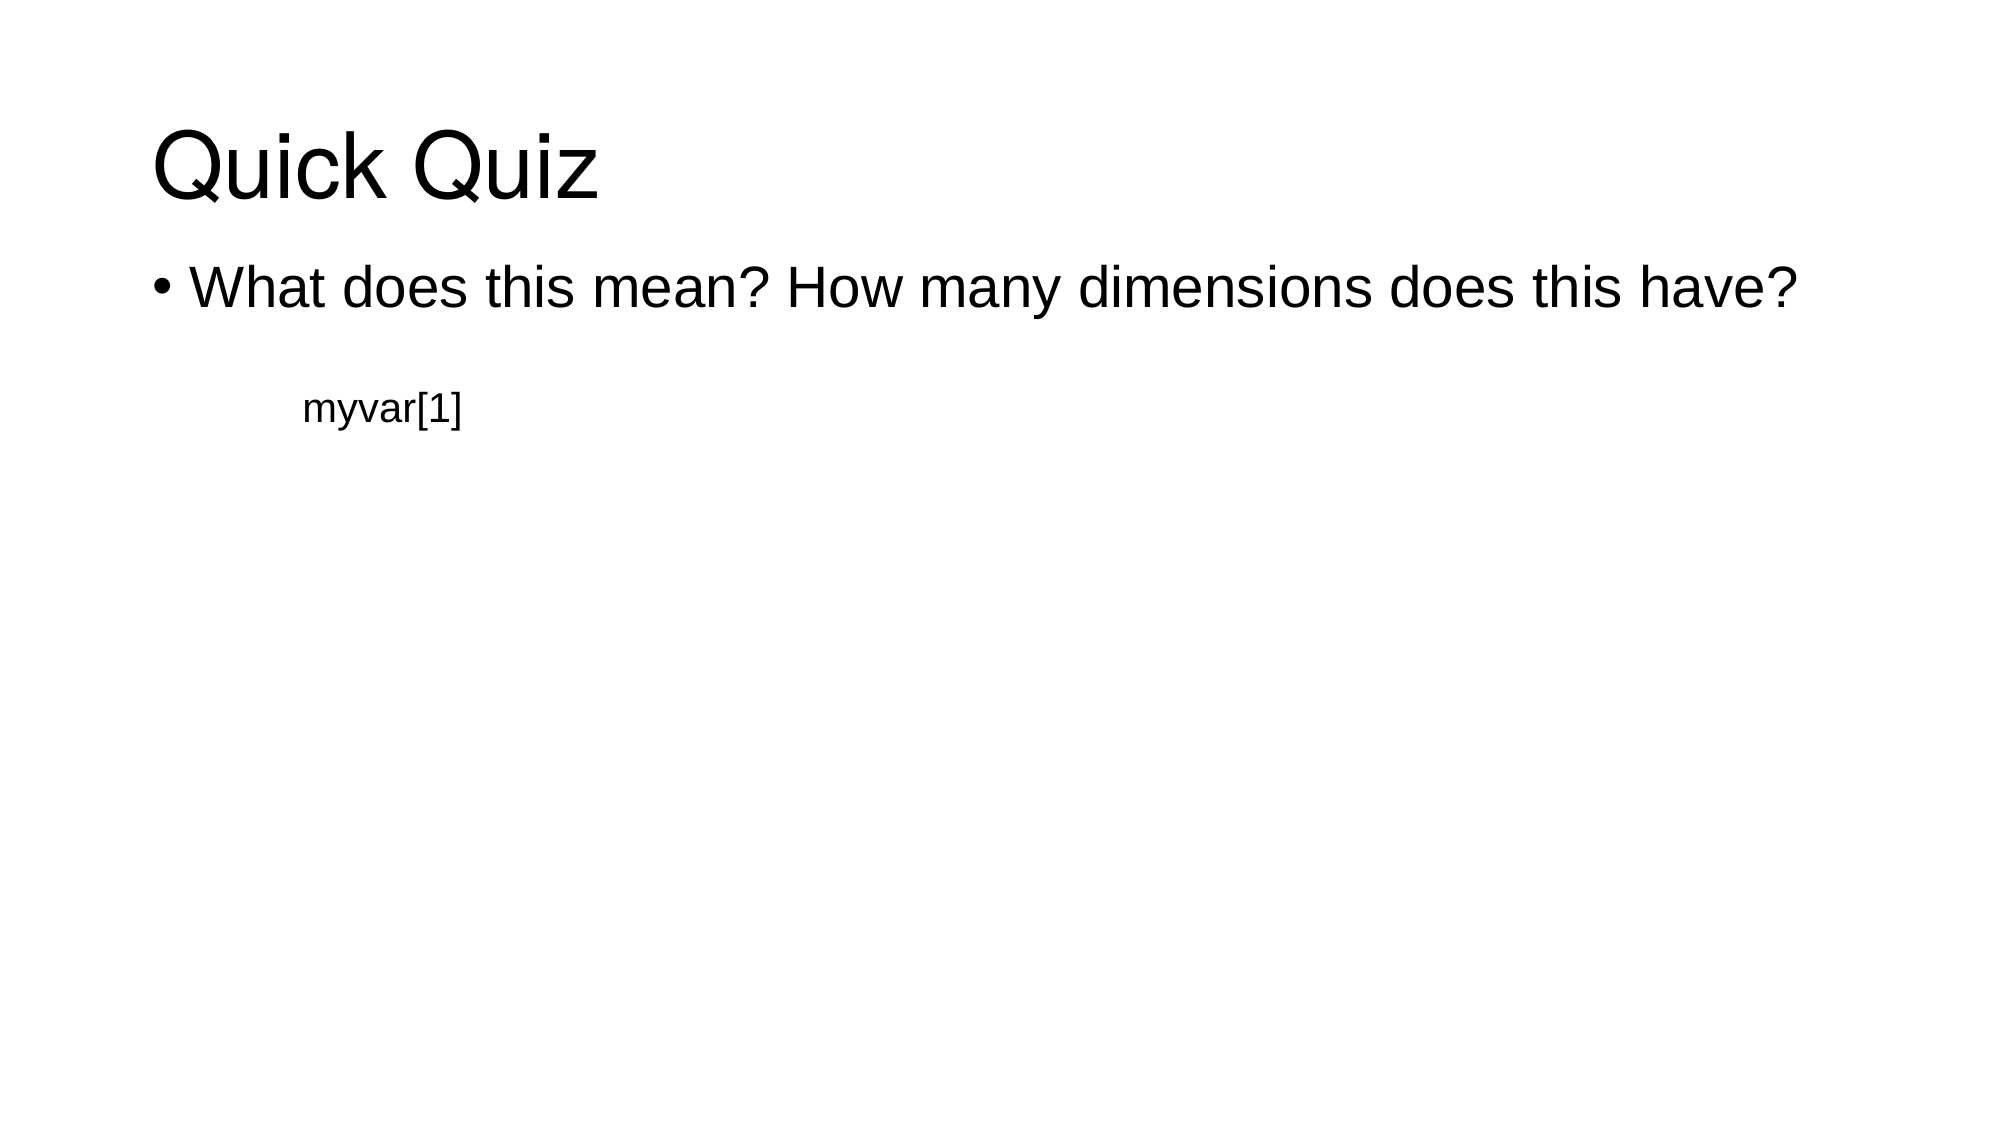

# Quick Quiz
What does this mean? How many dimensions does this have?

myvar[1]